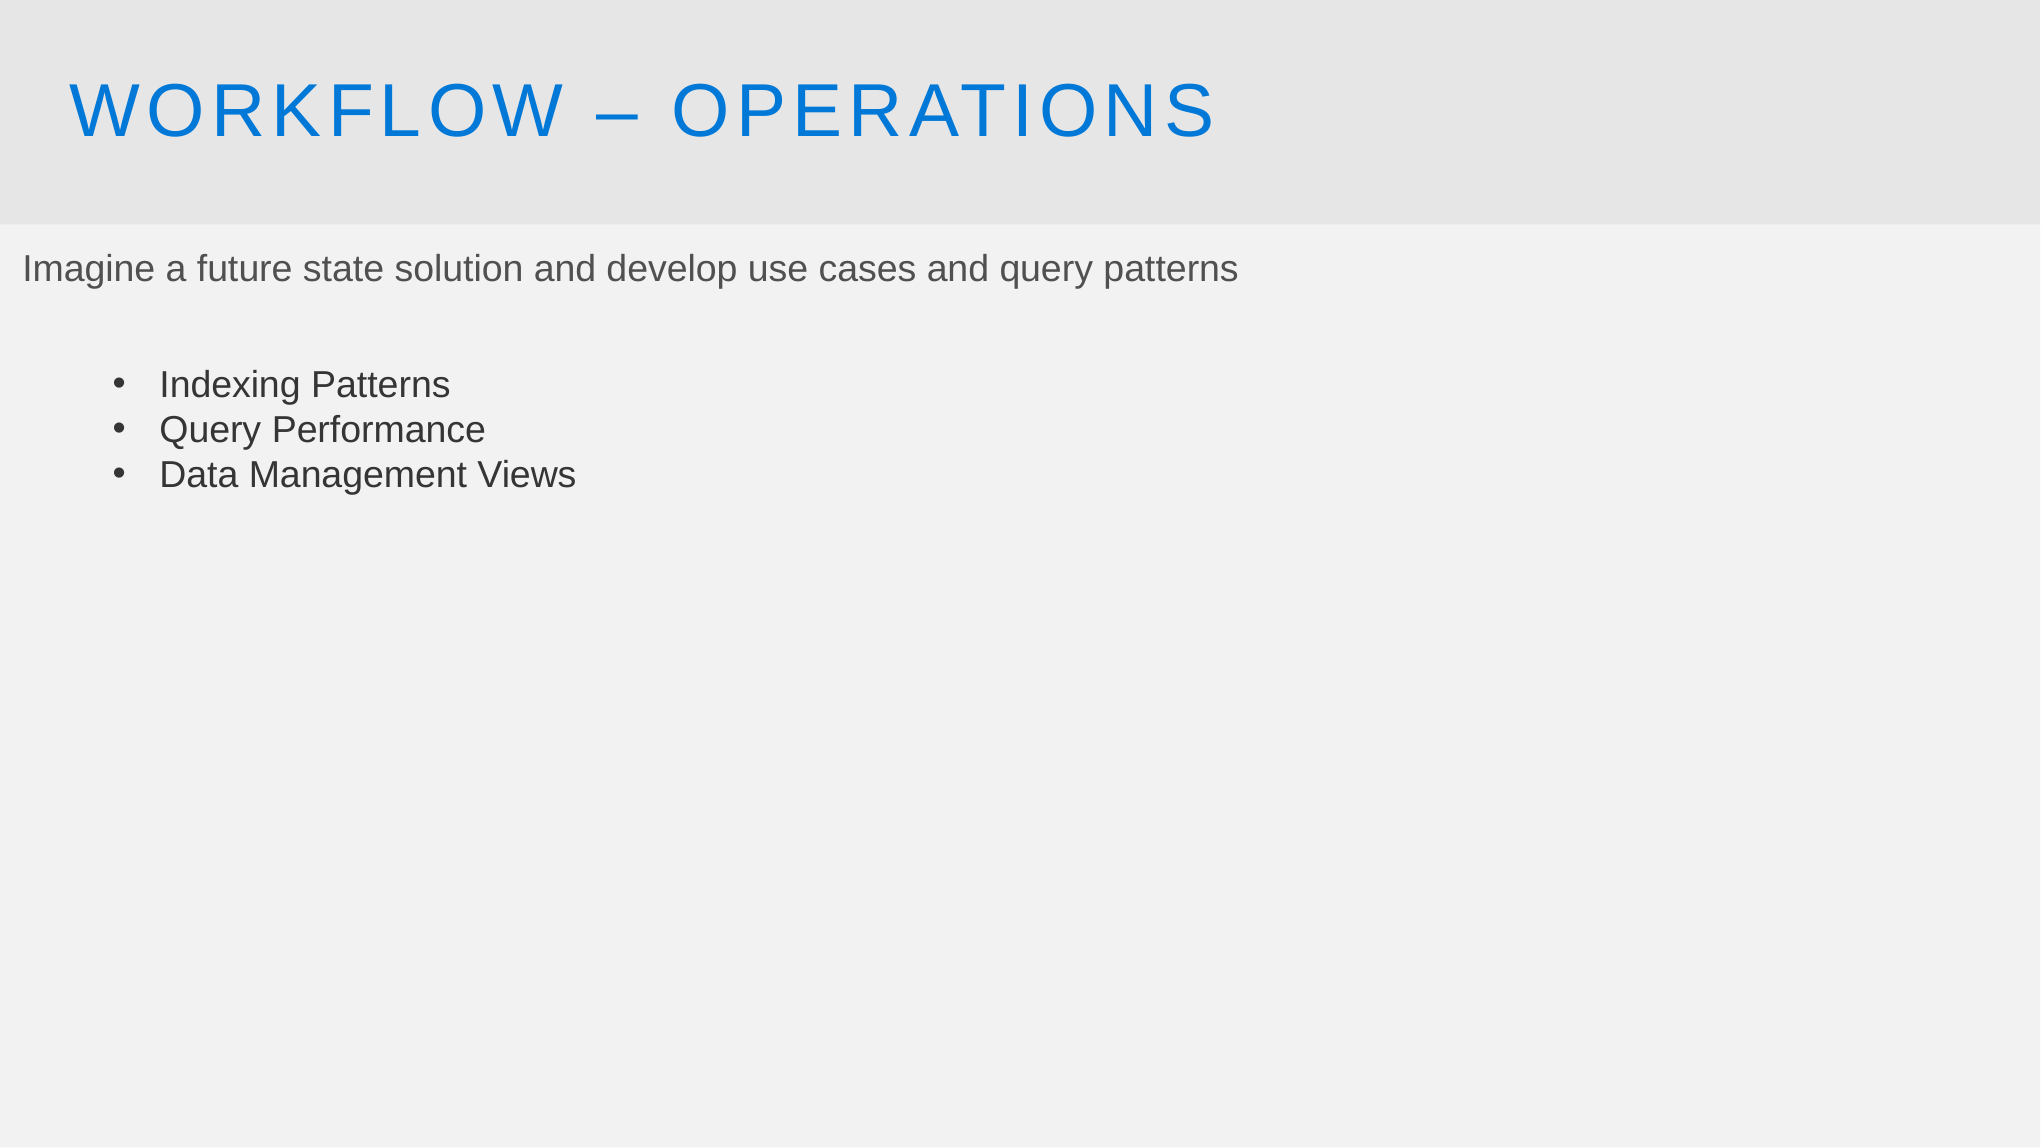

workflow – Operations
Imagine a future state solution and develop use cases and query patterns
Indexing Patterns
Query Performance
Data Management Views